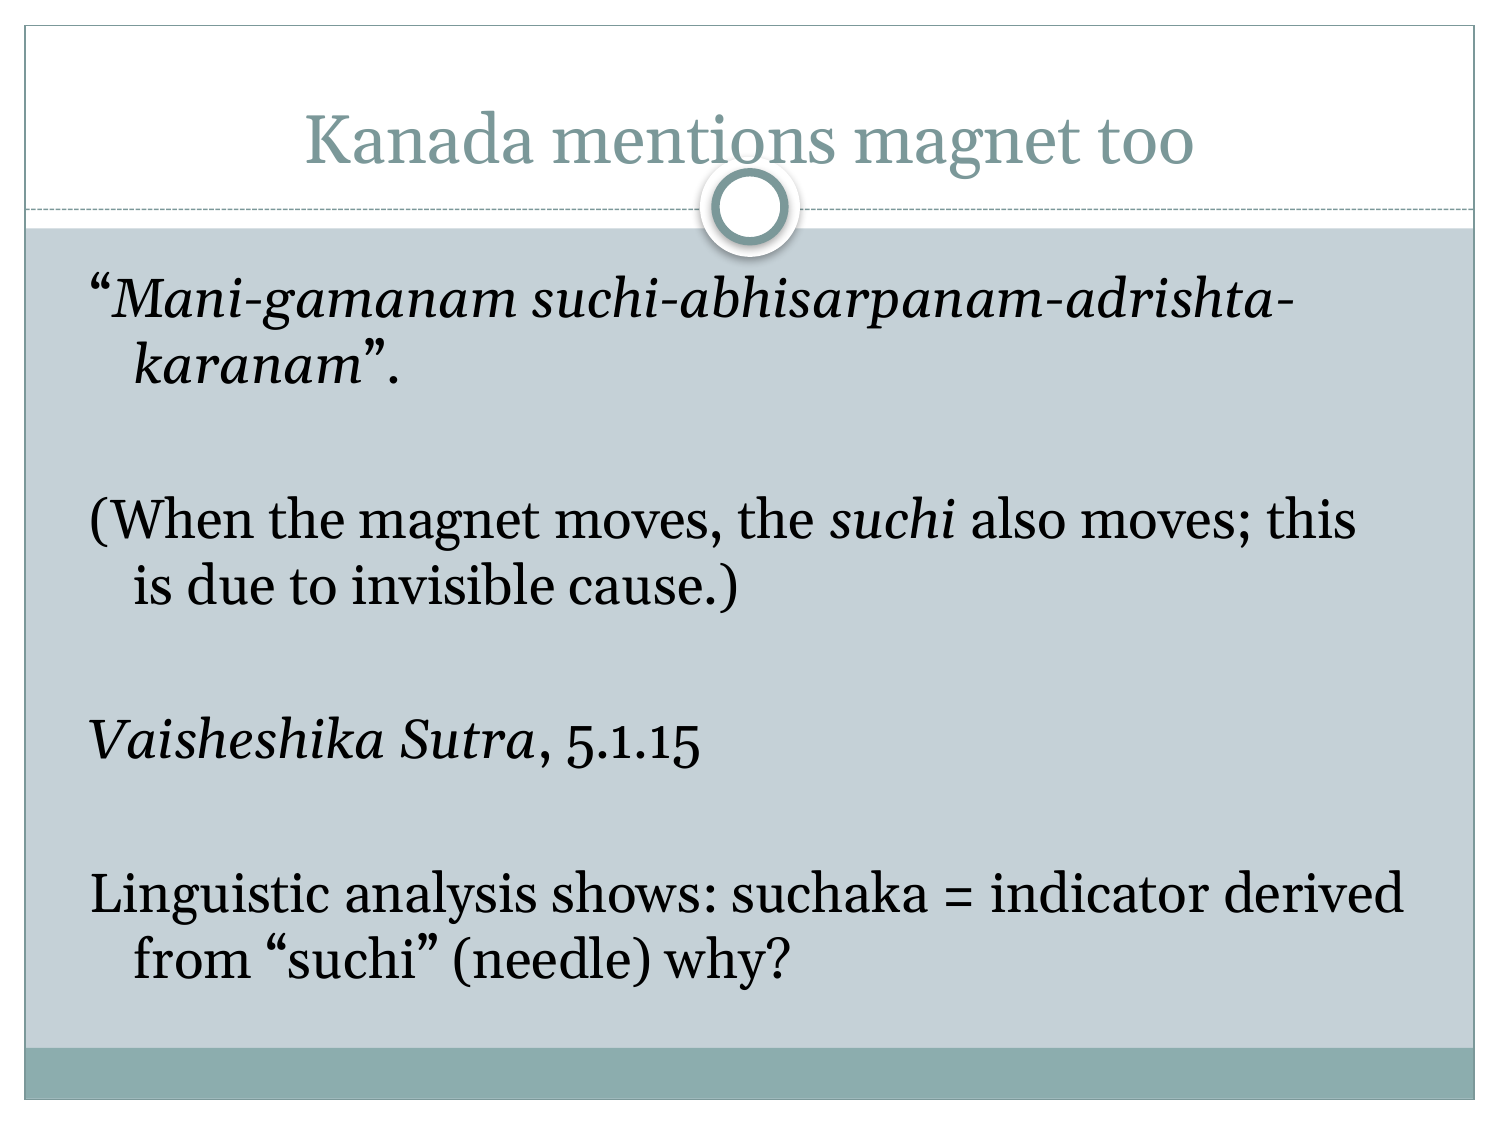

# Kanada mentions magnet too
“Mani-gamanam suchi-abhisarpanam-adrishta-karanam”.

(When the magnet moves, the suchi also moves; this is due to invisible cause.)

Vaisheshika Sutra, 5.1.15

Linguistic analysis shows: suchaka = indicator derived from “suchi” (needle) why?